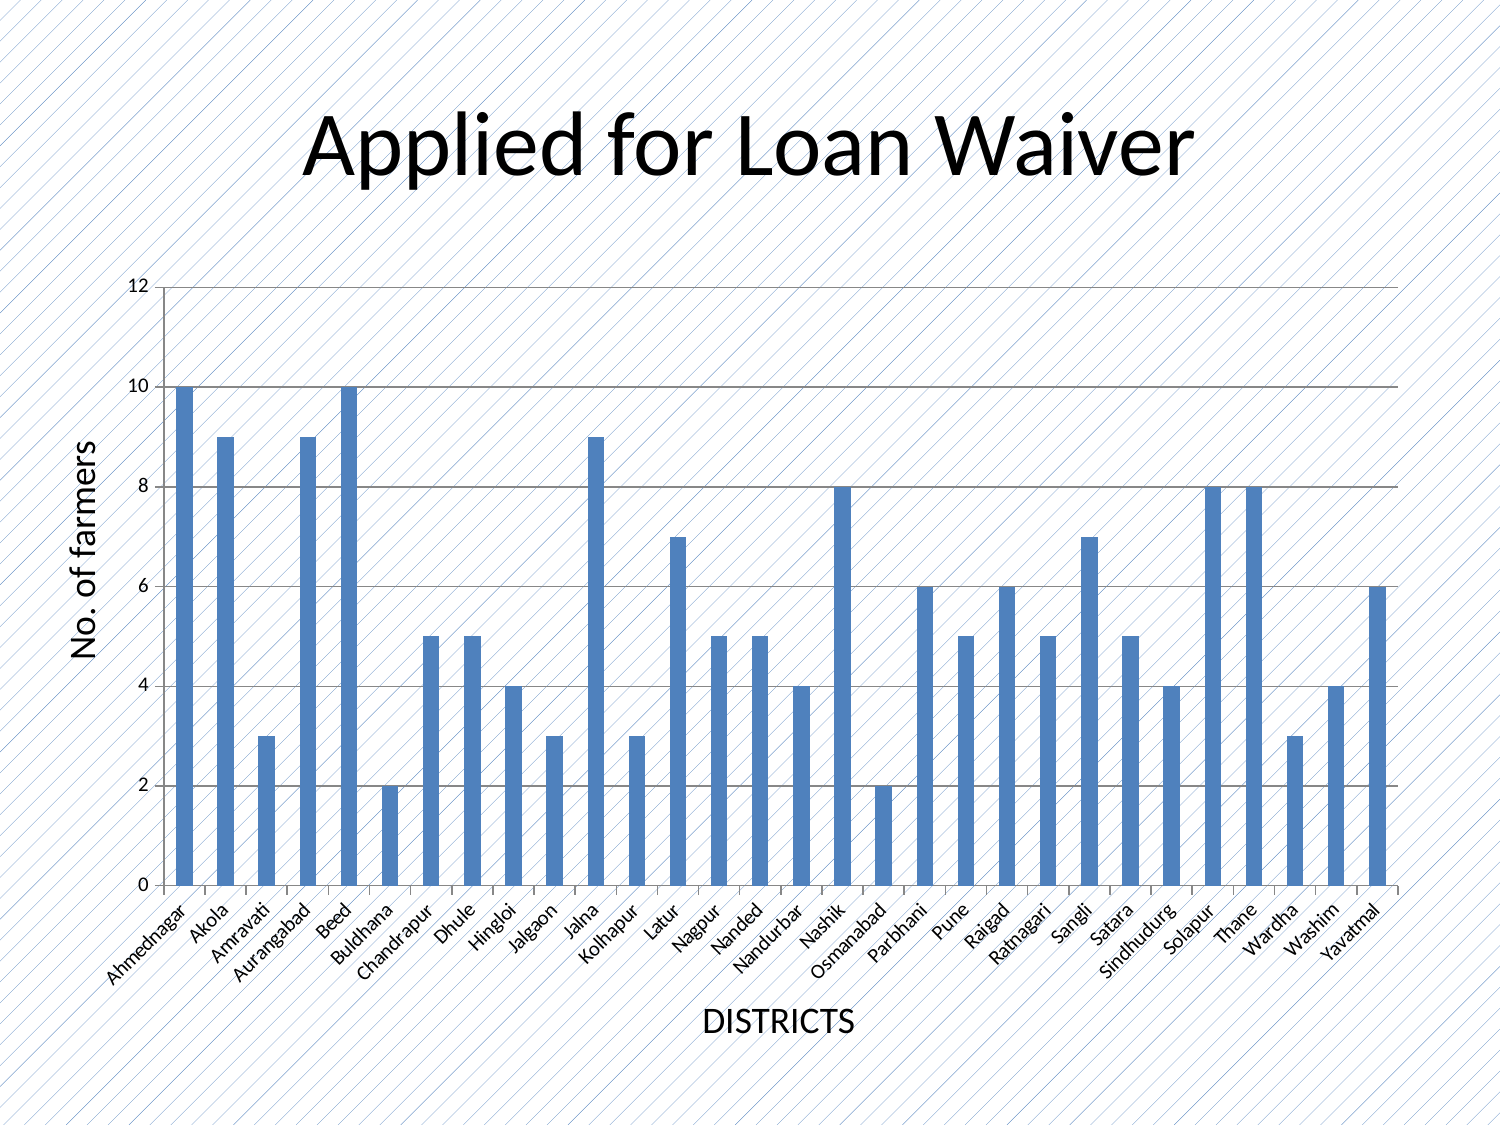

# Applied for Loan Waiver

### Chart

| Category | YES |
|---|---|
| Ahmednagar | 10.0 |
| Akola | 9.0 |
| Amravati | 3.0 |
| Aurangabad | 9.0 |
| Beed | 10.0 |
| Buldhana | 2.0 |
| Chandrapur | 5.0 |
| Dhule | 5.0 |
| Hingloi | 4.0 |
| Jalgaon | 3.0 |
| Jalna | 9.0 |
| Kolhapur | 3.0 |
| Latur | 7.0 |
| Nagpur | 5.0 |
| Nanded | 5.0 |
| Nandurbar | 4.0 |
| Nashik | 8.0 |
| Osmanabad | 2.0 |
| Parbhani | 6.0 |
| Pune | 5.0 |
| Raigad | 6.0 |
| Ratnagari | 5.0 |
| Sangli | 7.0 |
| Satara | 5.0 |
| Sindhudurg | 4.0 |
| Solapur | 8.0 |
| Thane | 8.0 |
| Wardha | 3.0 |
| Washim | 4.0 |
| Yavatmal | 6.0 |
No. of farmers
DISTRICTS